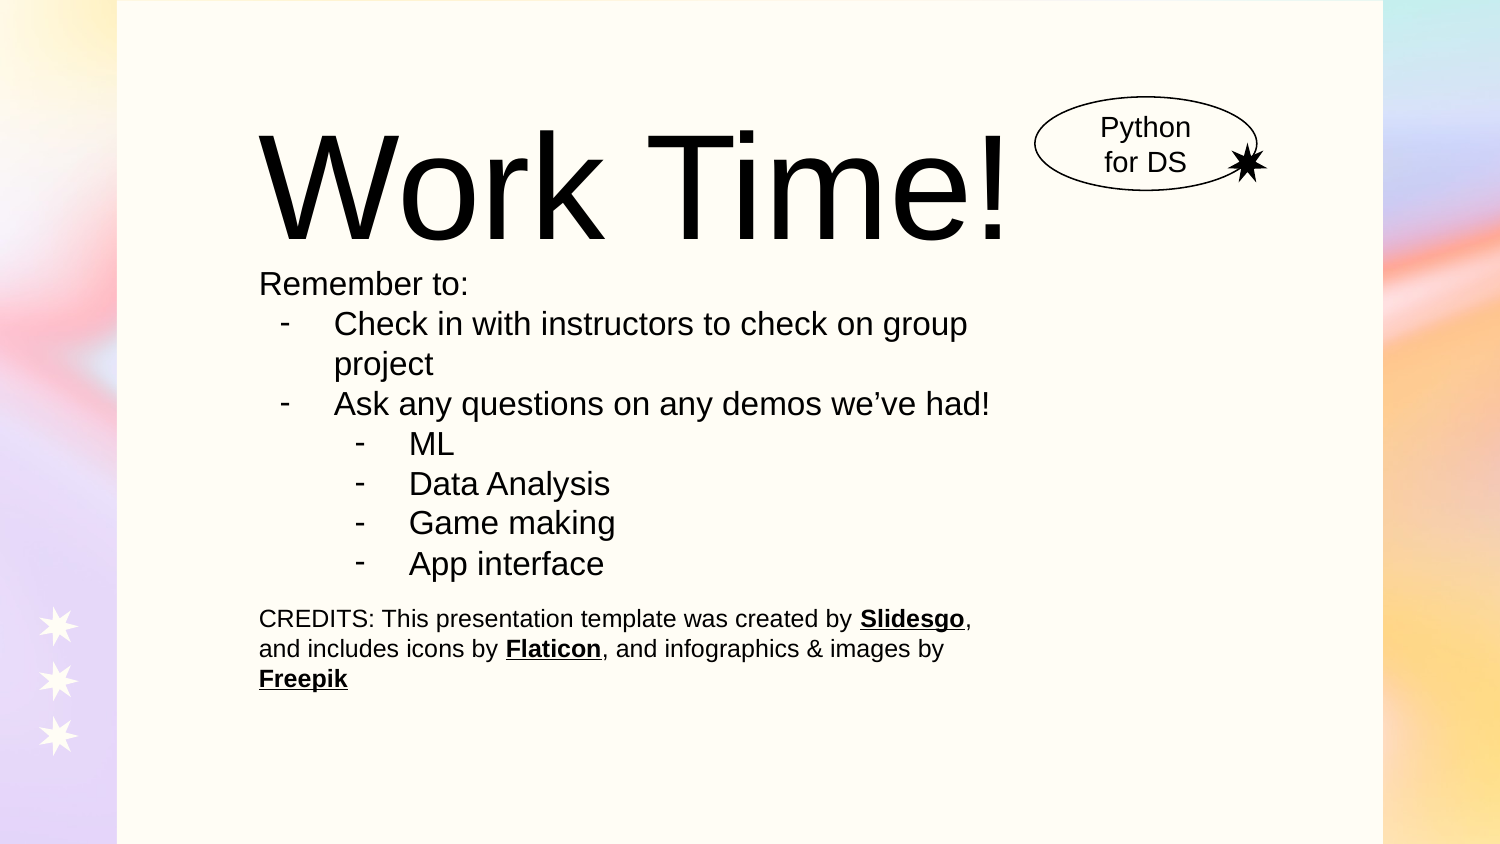

# Work Time!
Python for DS

Remember to:
Check in with instructors to check on group project
Ask any questions on any demos we’ve had!
ML
Data Analysis
Game making
App interface